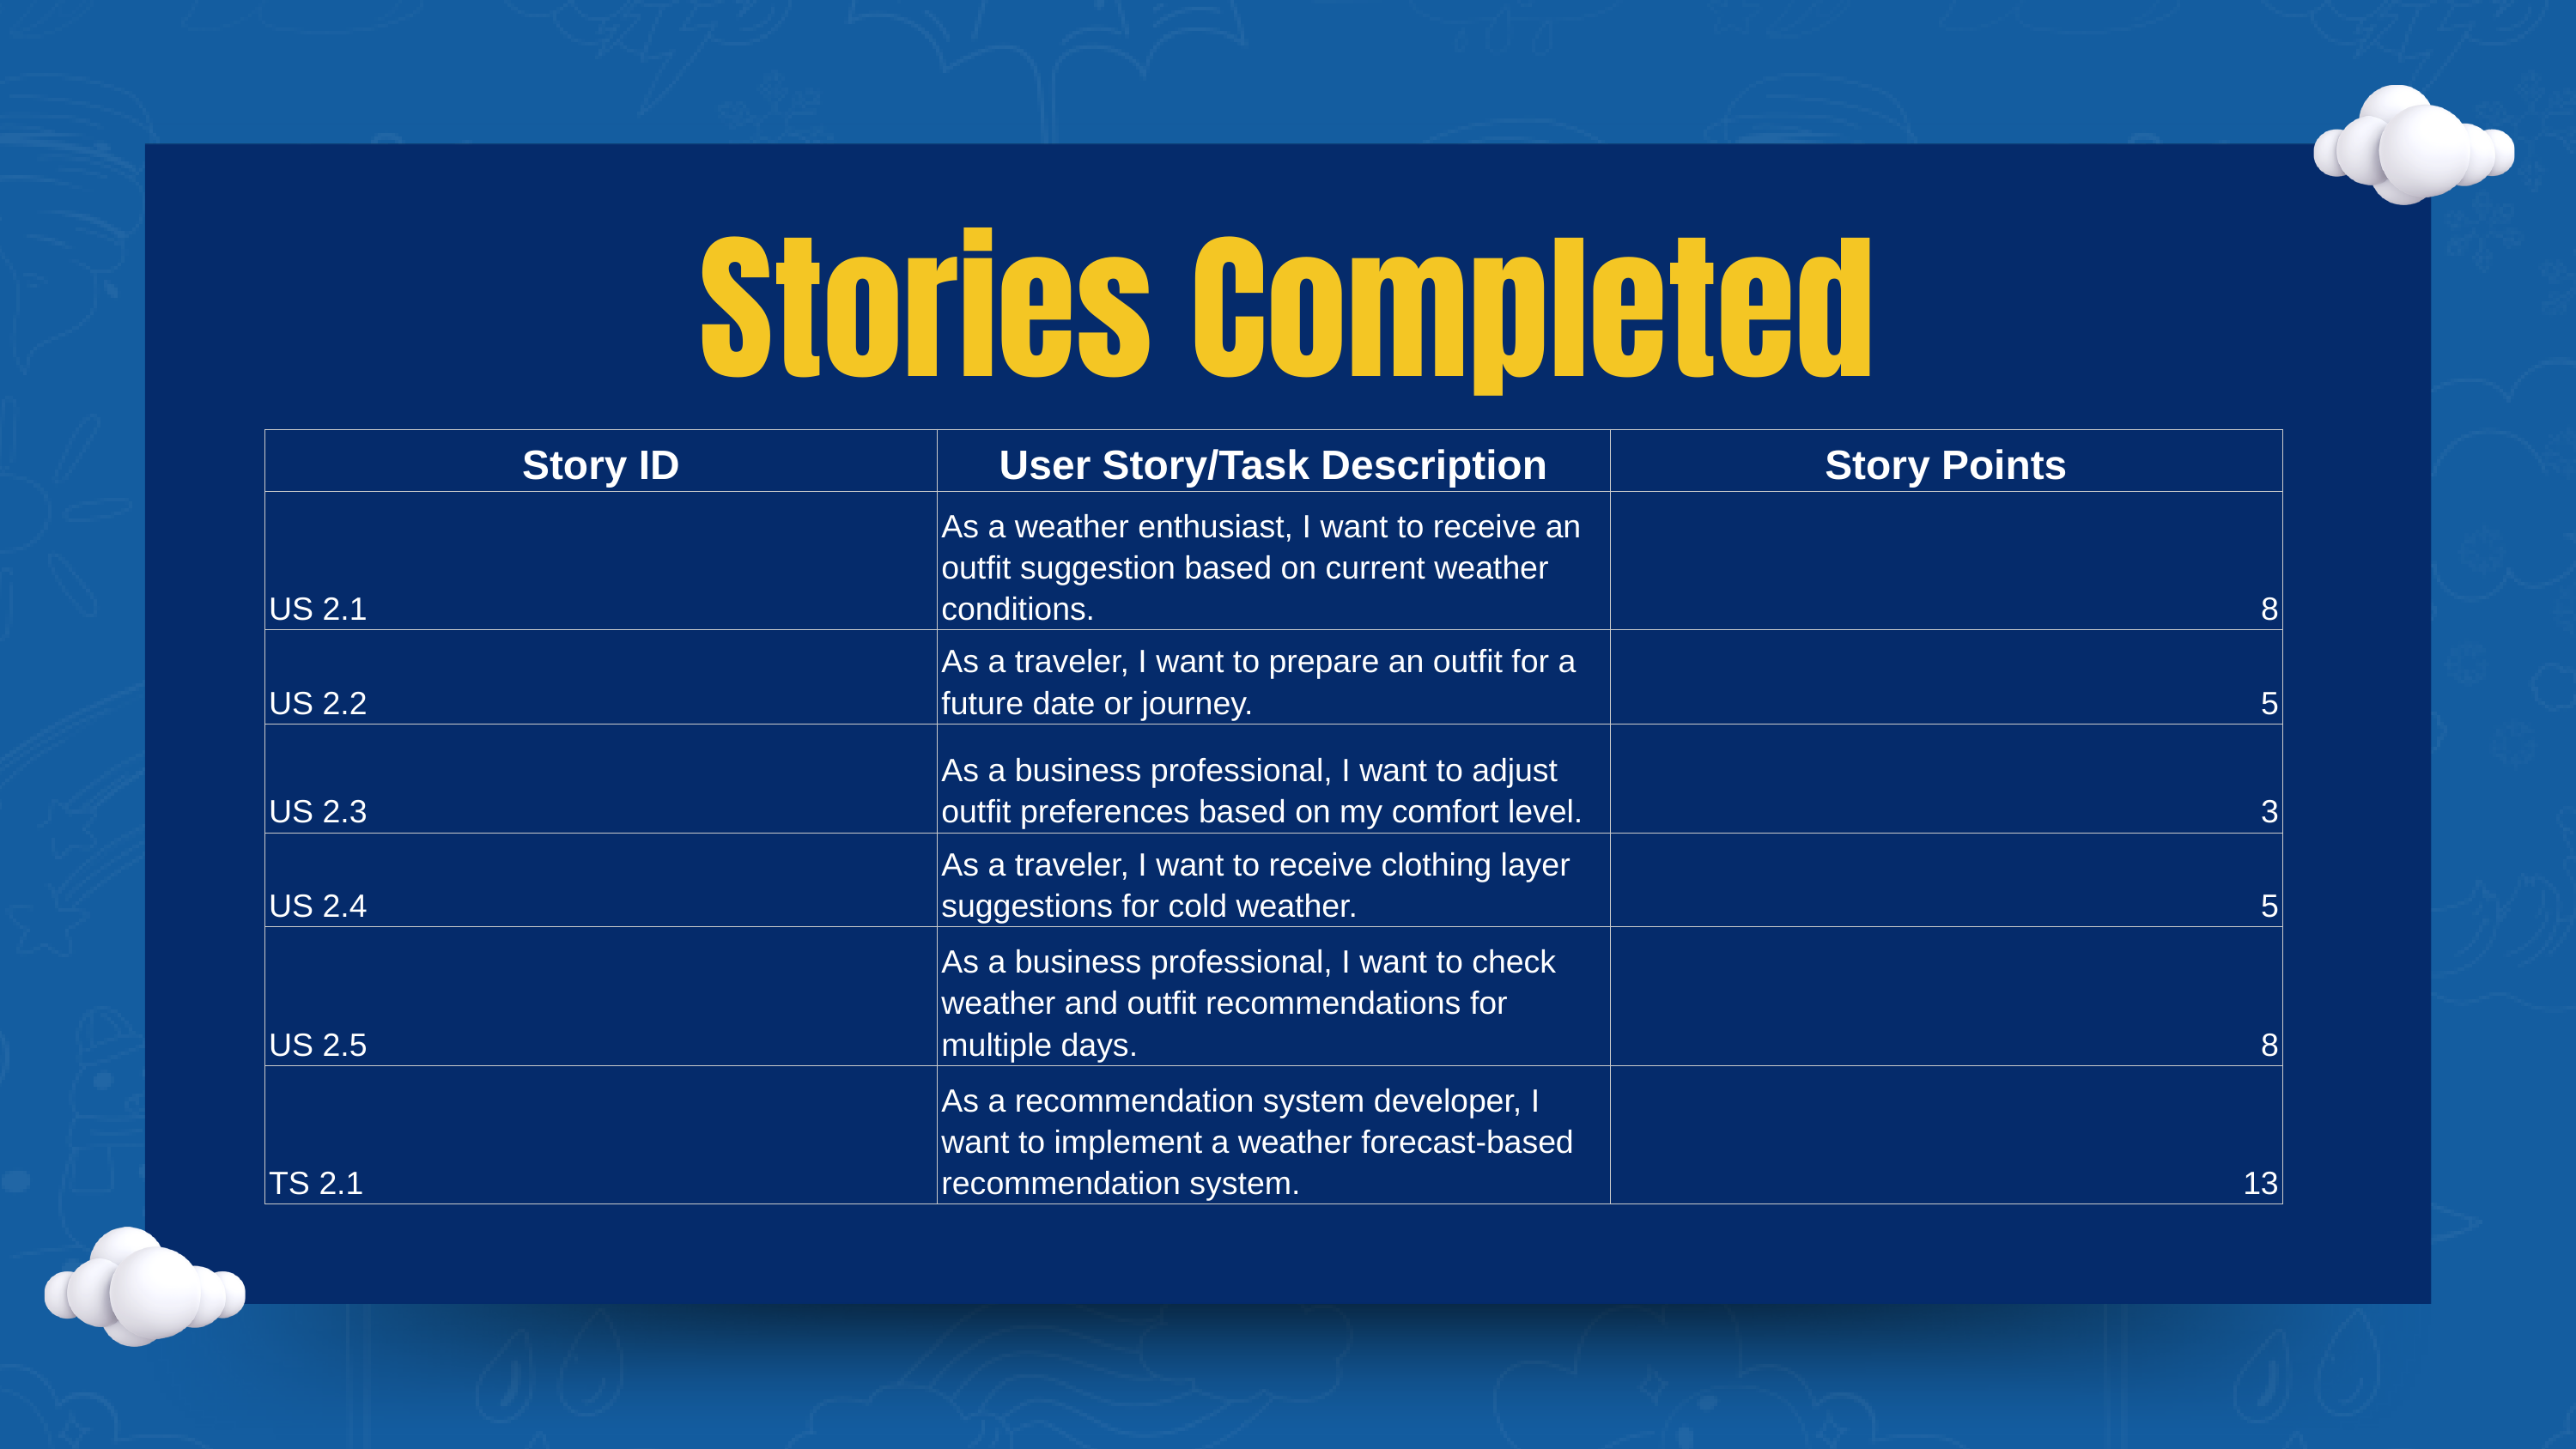

Stories Completed
| Story ID | User Story/Task Description | Story Points |
| --- | --- | --- |
| US 2.1 | As a weather enthusiast, I want to receive an outfit suggestion based on current weather conditions. | 8 |
| US 2.2 | As a traveler, I want to prepare an outfit for a future date or journey. | 5 |
| US 2.3 | As a business professional, I want to adjust outfit preferences based on my comfort level. | 3 |
| US 2.4 | As a traveler, I want to receive clothing layer suggestions for cold weather. | 5 |
| US 2.5 | As a business professional, I want to check weather and outfit recommendations for multiple days. | 8 |
| TS 2.1 | As a recommendation system developer, I want to implement a weather forecast-based recommendation system. | 13 |